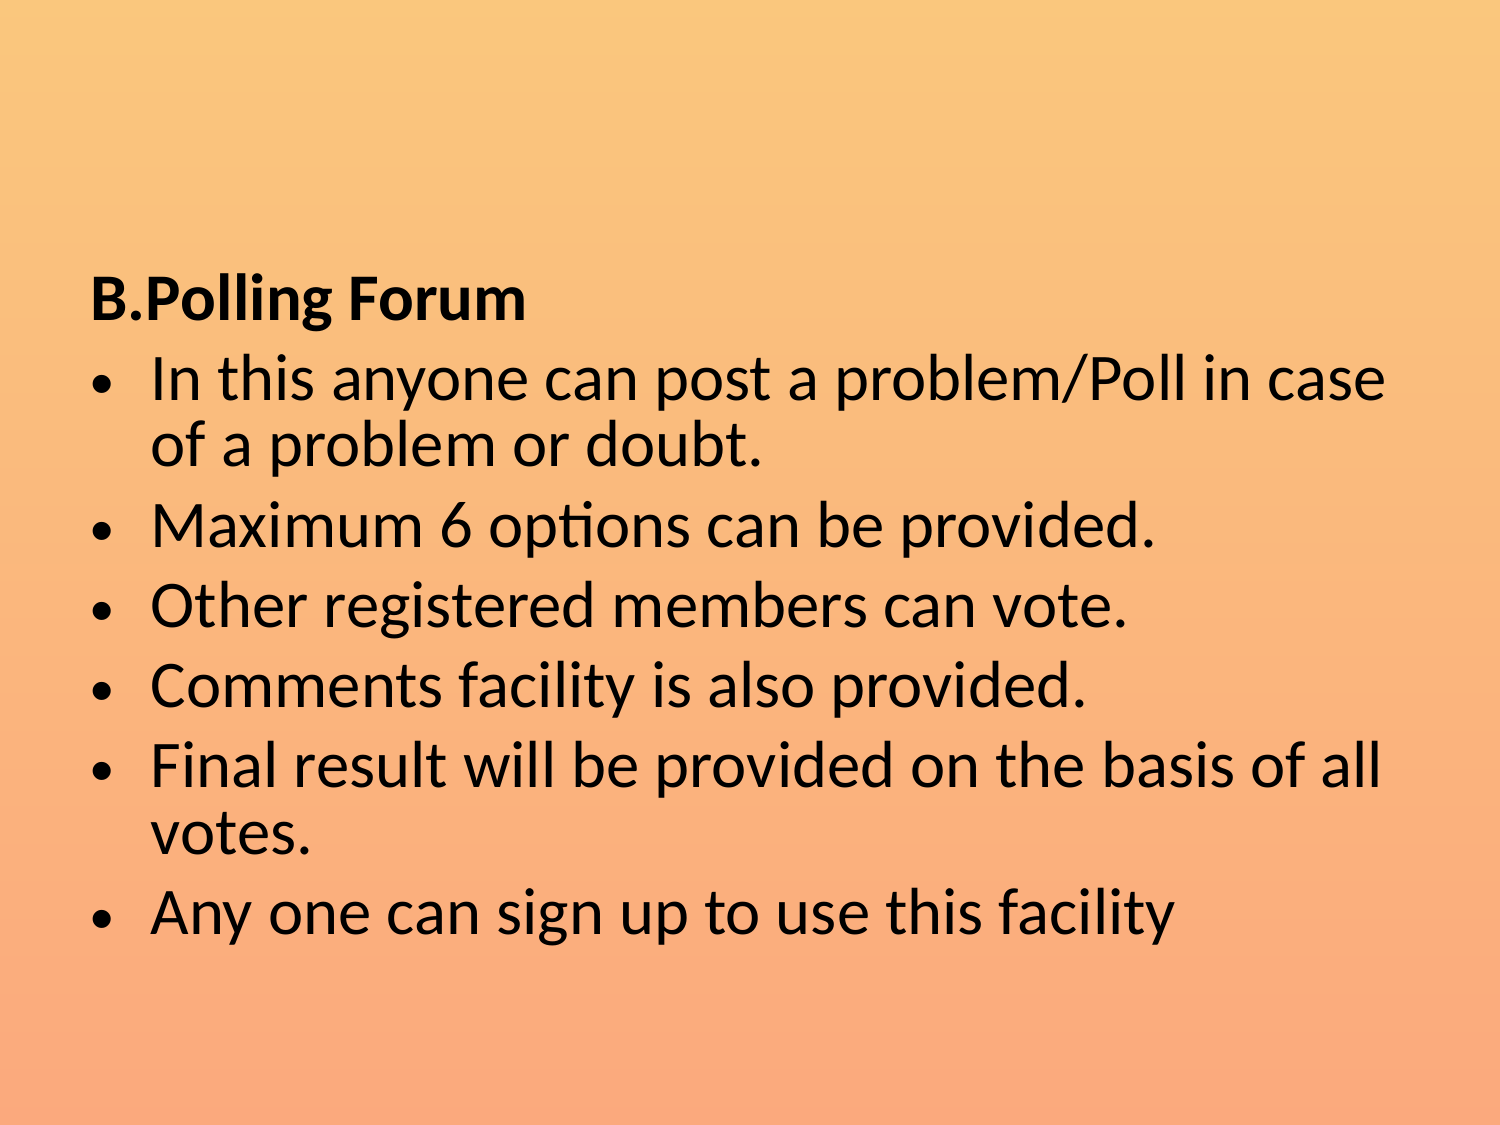

#
B.Polling Forum
In this anyone can post a problem/Poll in case of a problem or doubt.
Maximum 6 options can be provided.
Other registered members can vote.
Comments facility is also provided.
Final result will be provided on the basis of all votes.
Any one can sign up to use this facility